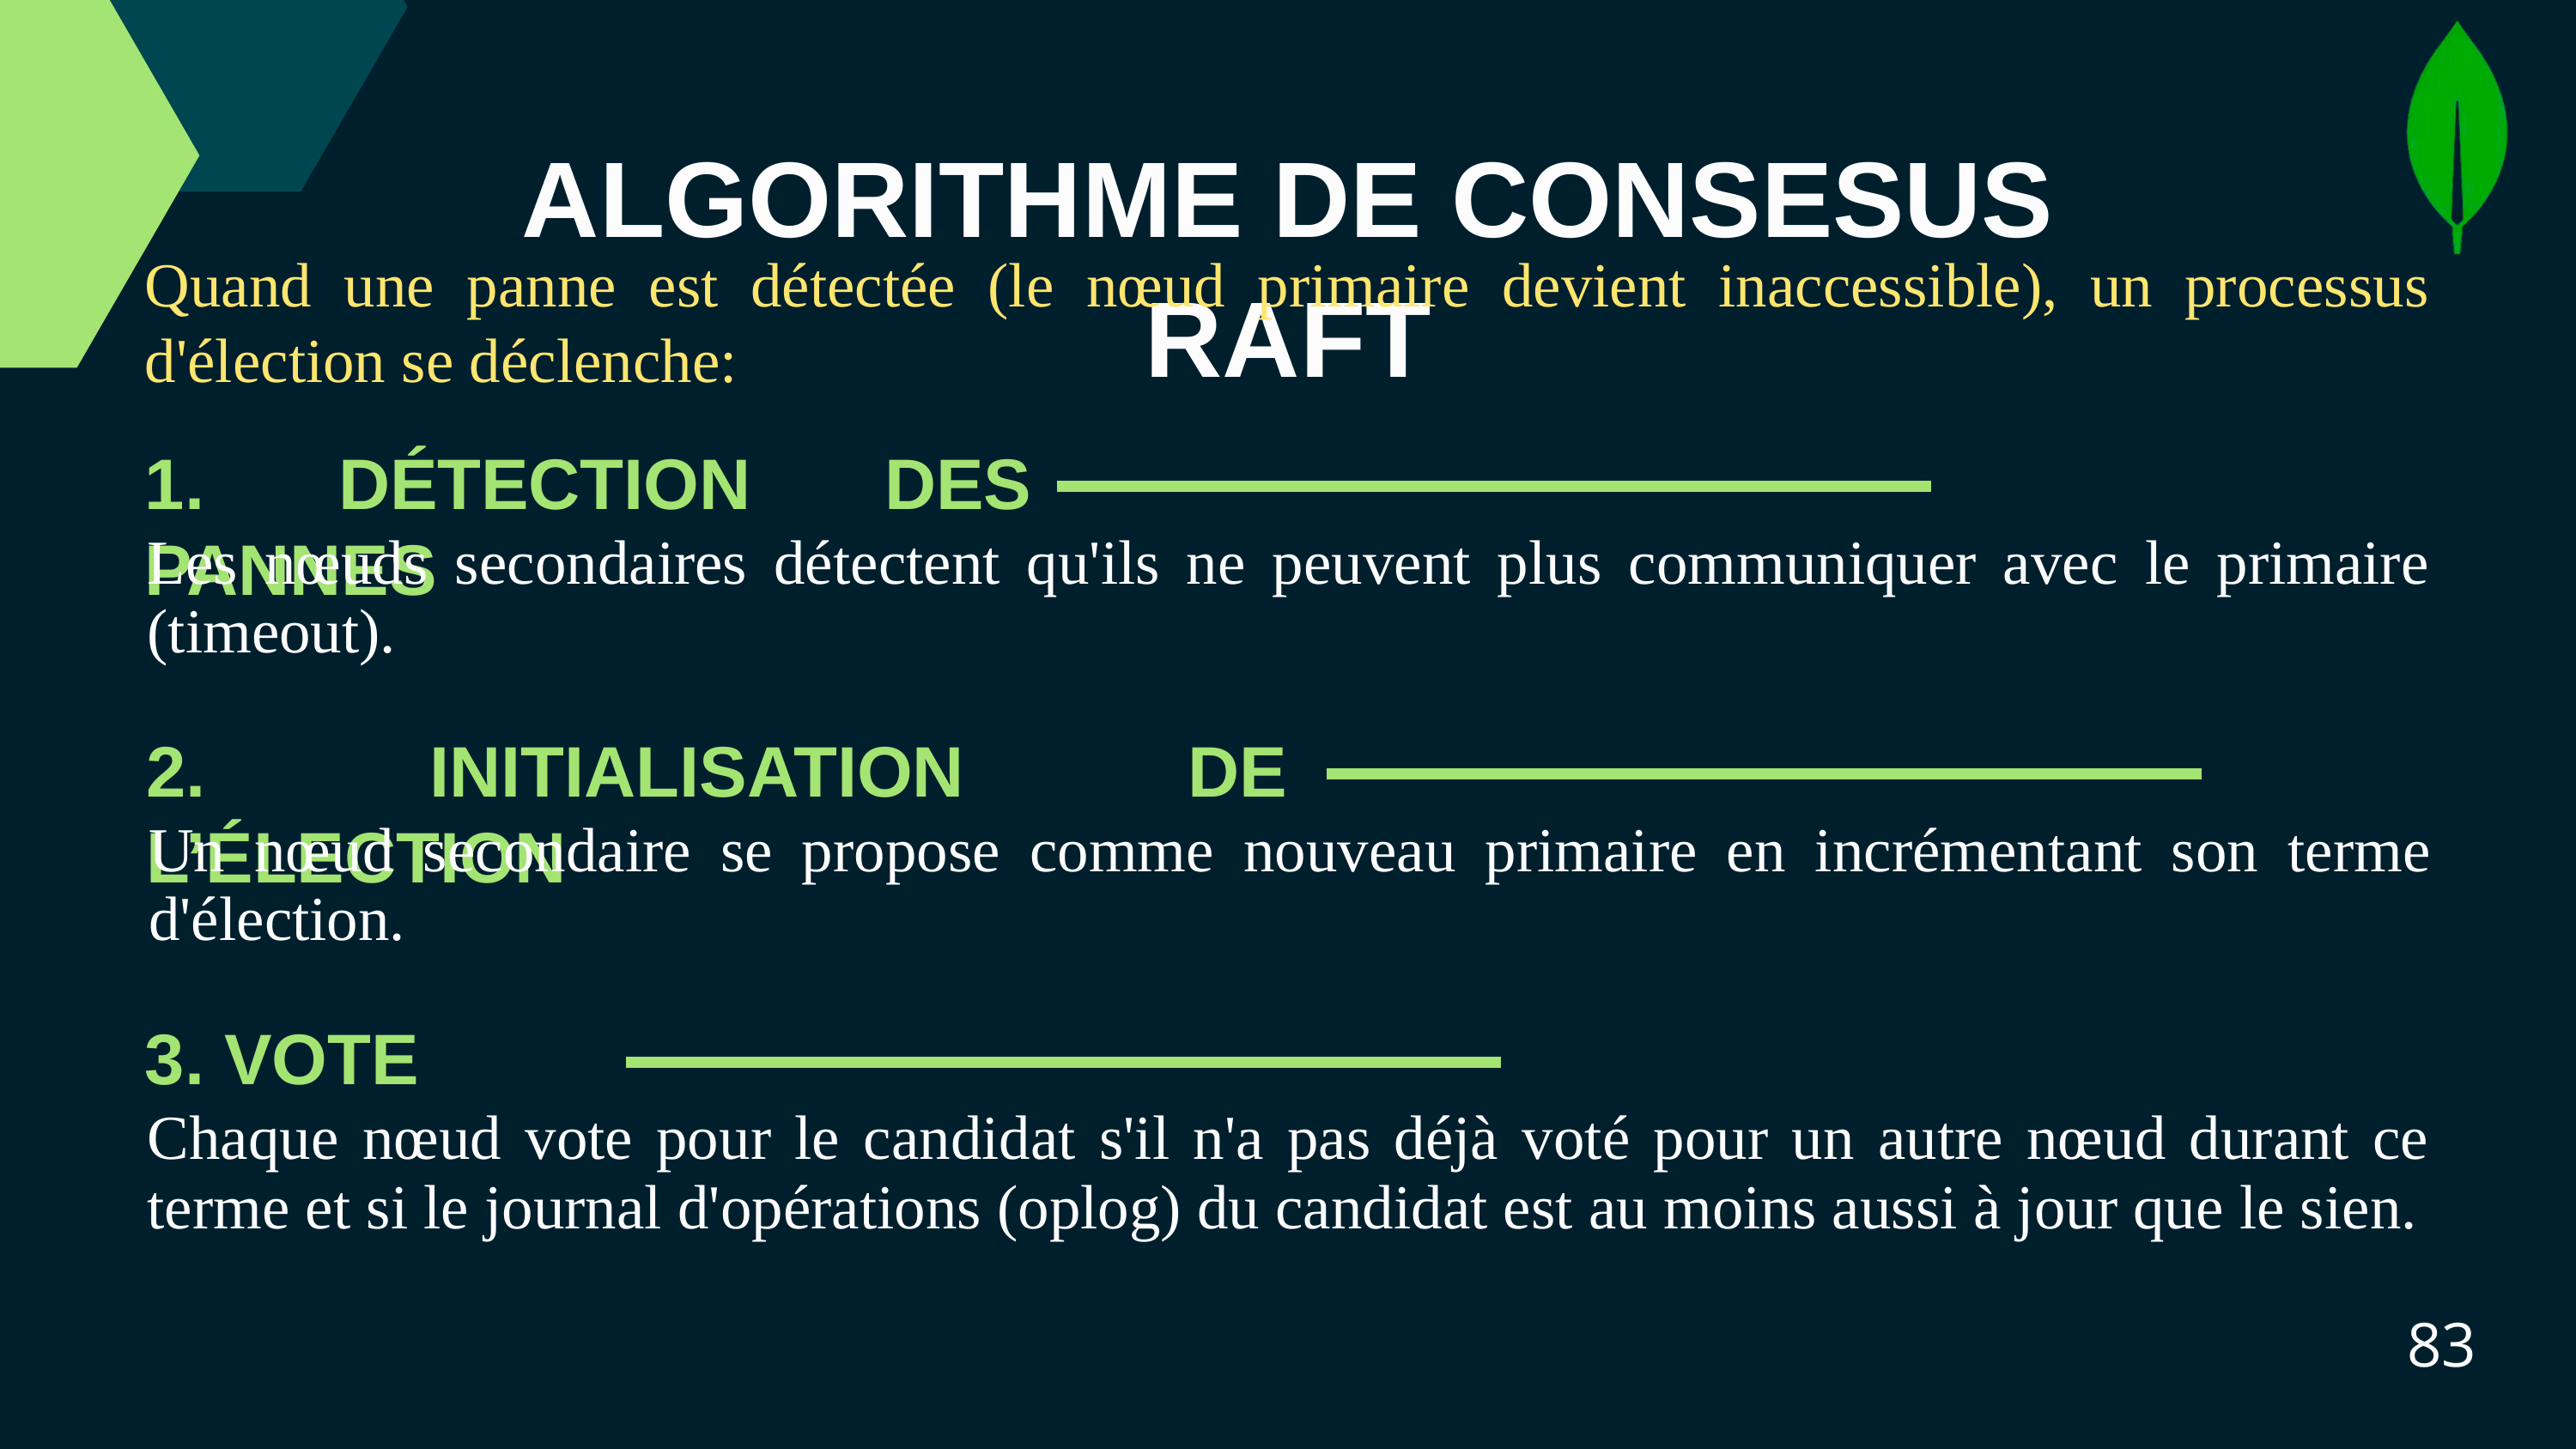

ALGORITHME DE CONSESUS RAFT
Quand une panne est détectée (le nœud primaire devient inaccessible), un processus d'élection se déclenche:
1. DÉTECTION DES PANNES

Les nœuds secondaires détectent qu'ils ne peuvent plus communiquer avec le primaire (timeout).
2. INITIALISATION DE L’ÉLECTION

Un nœud secondaire se propose comme nouveau primaire en incrémentant son terme d'élection.
3. VOTE

Chaque nœud vote pour le candidat s'il n'a pas déjà voté pour un autre nœud durant ce terme et si le journal d'opérations (oplog) du candidat est au moins aussi à jour que le sien.
83